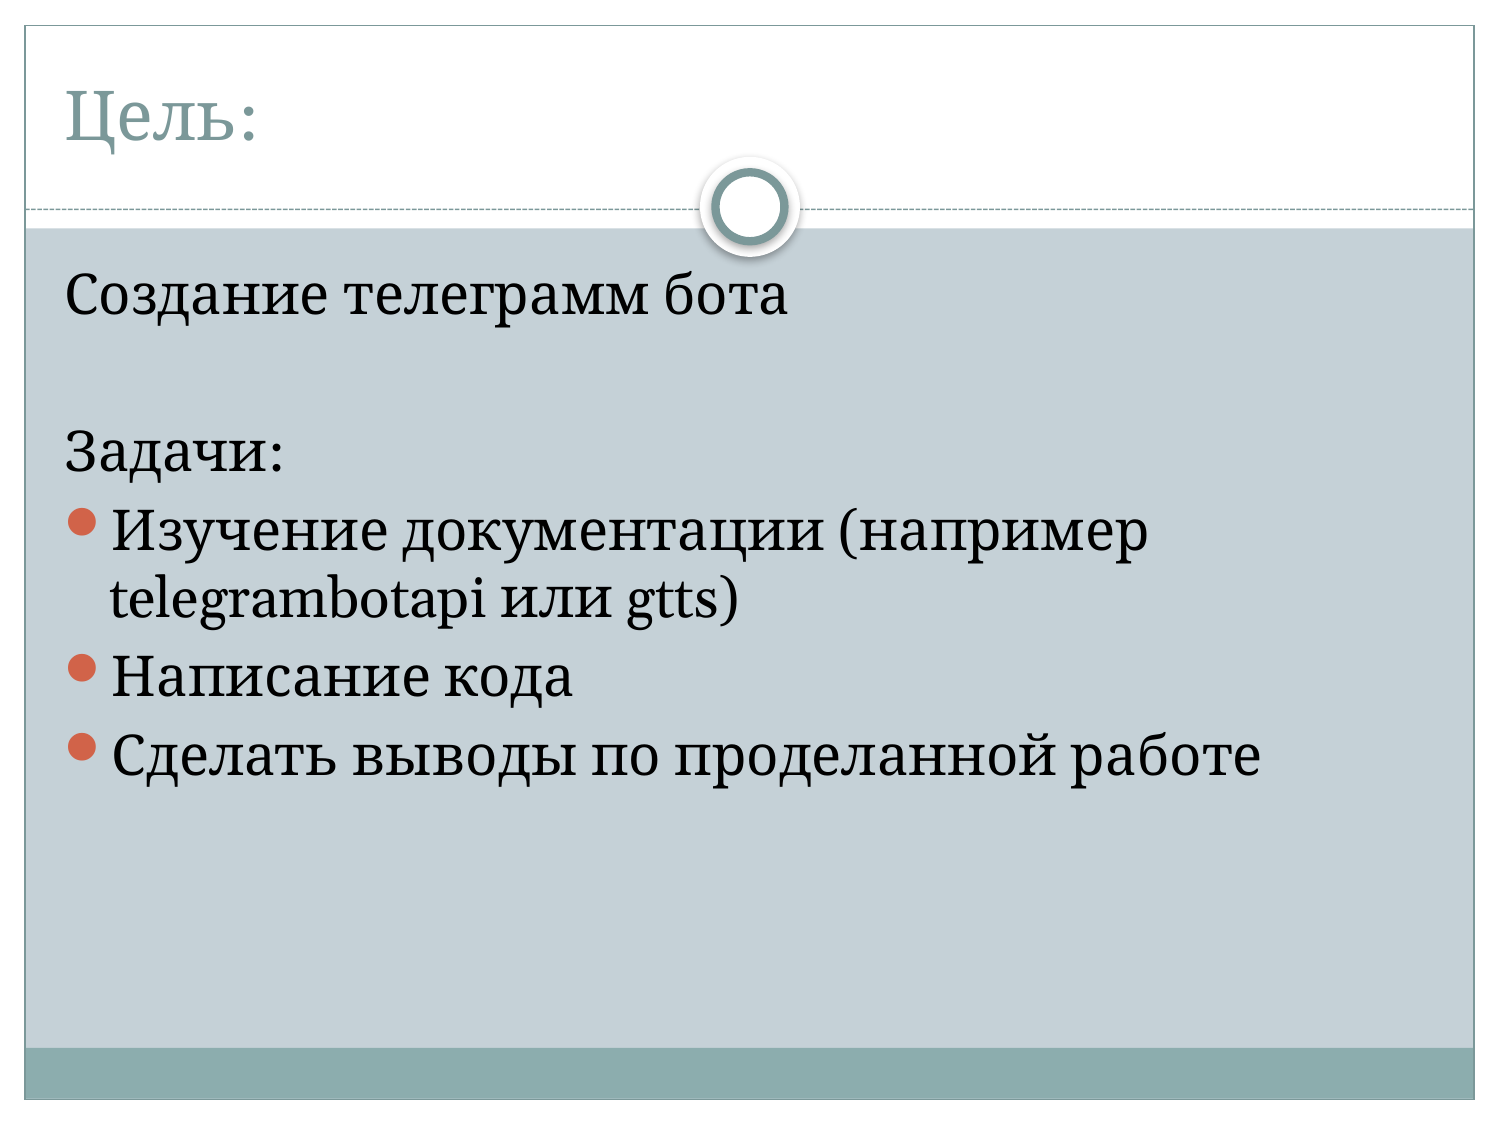

# Цель:
Создание телеграмм бота

Задачи:
Изучение документации (например telegrambotapi или gtts)
Написание кода
Сделать выводы по проделанной работе